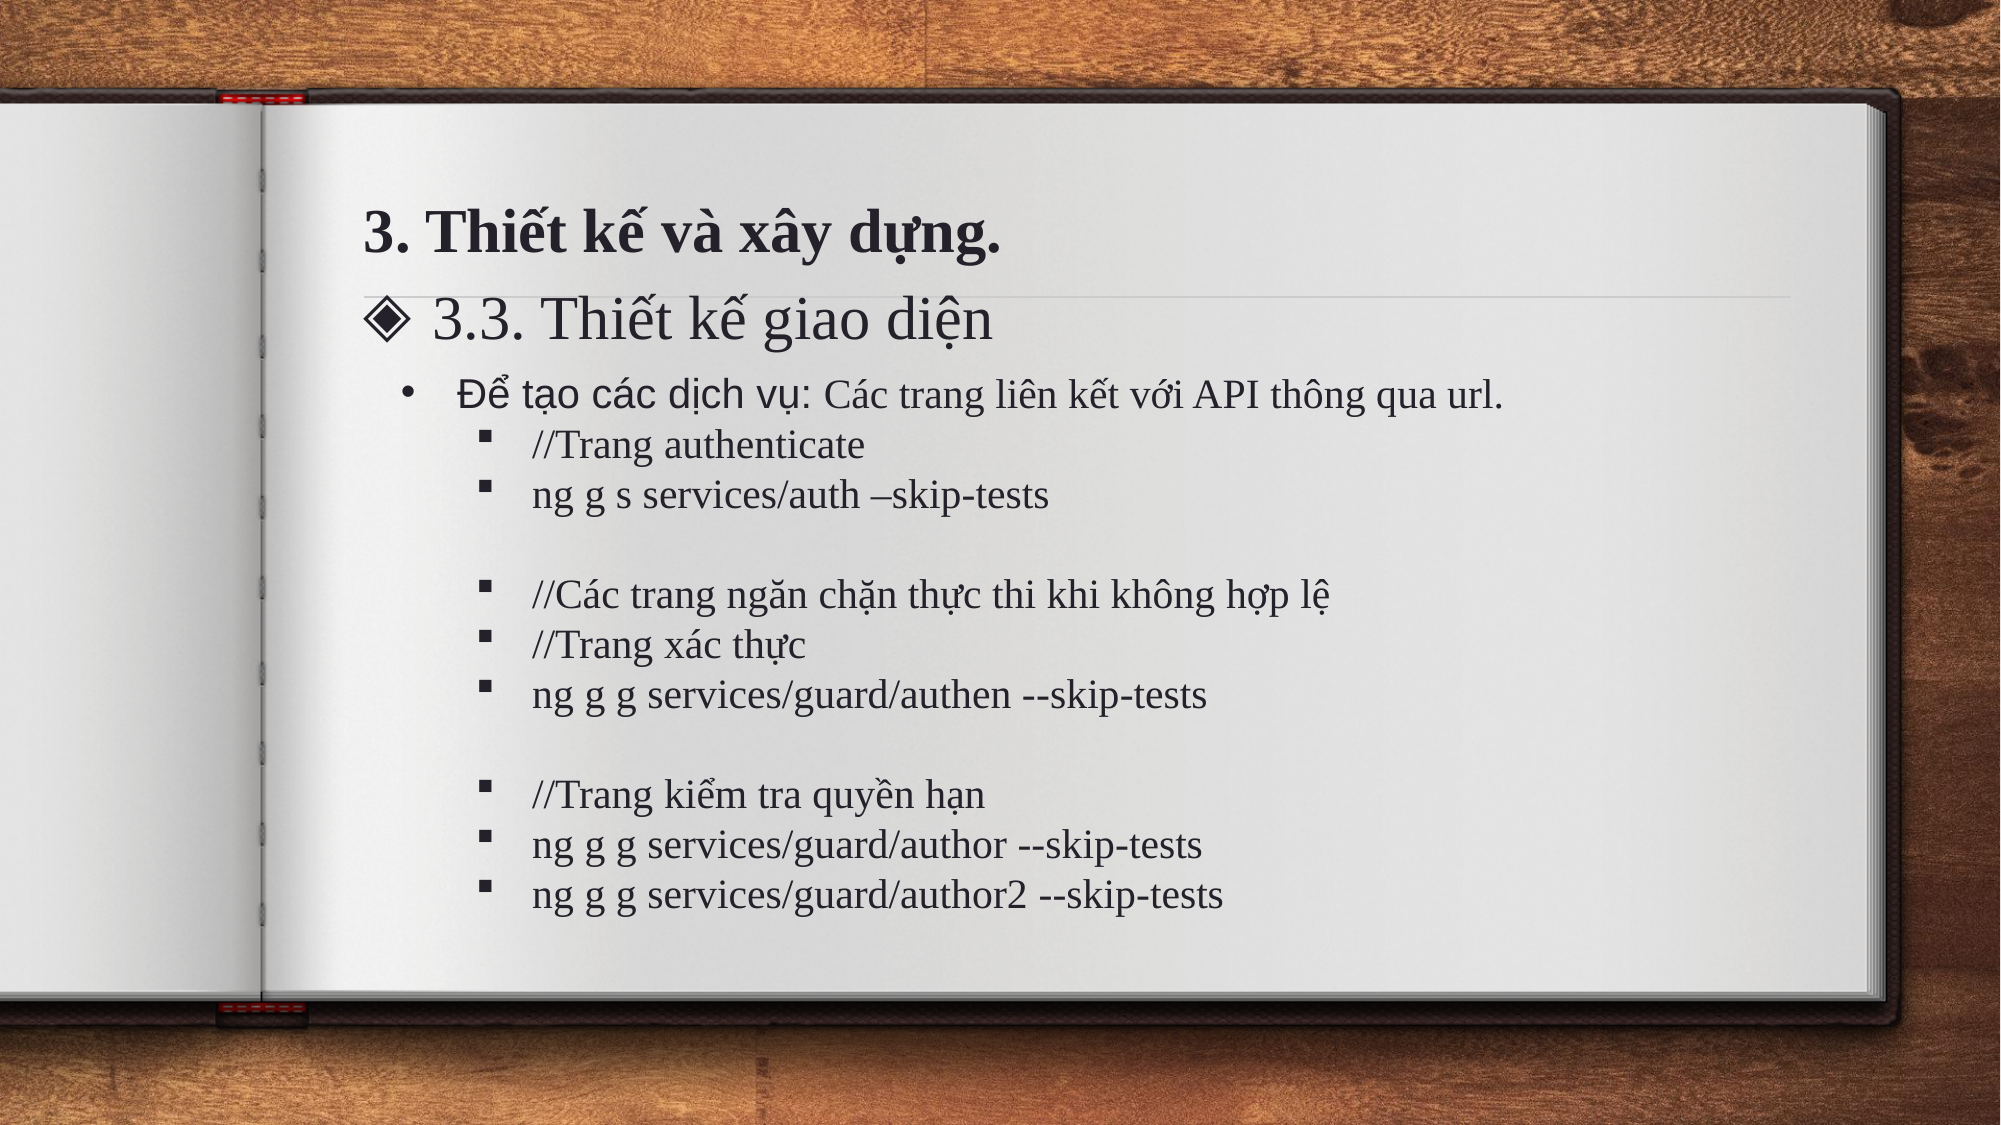

3. Thiết kế và xây dựng.
3.3. Thiết kế giao diện
Để tạo các dịch vụ: Các trang liên kết với API thông qua url.
//Trang authenticate
ng g s services/auth –skip-tests

//Các trang ngăn chặn thực thi khi không hợp lệ
//Trang xác thực
ng g g services/guard/authen --skip-tests

//Trang kiểm tra quyền hạn
ng g g services/guard/author --skip-tests
ng g g services/guard/author2 --skip-tests